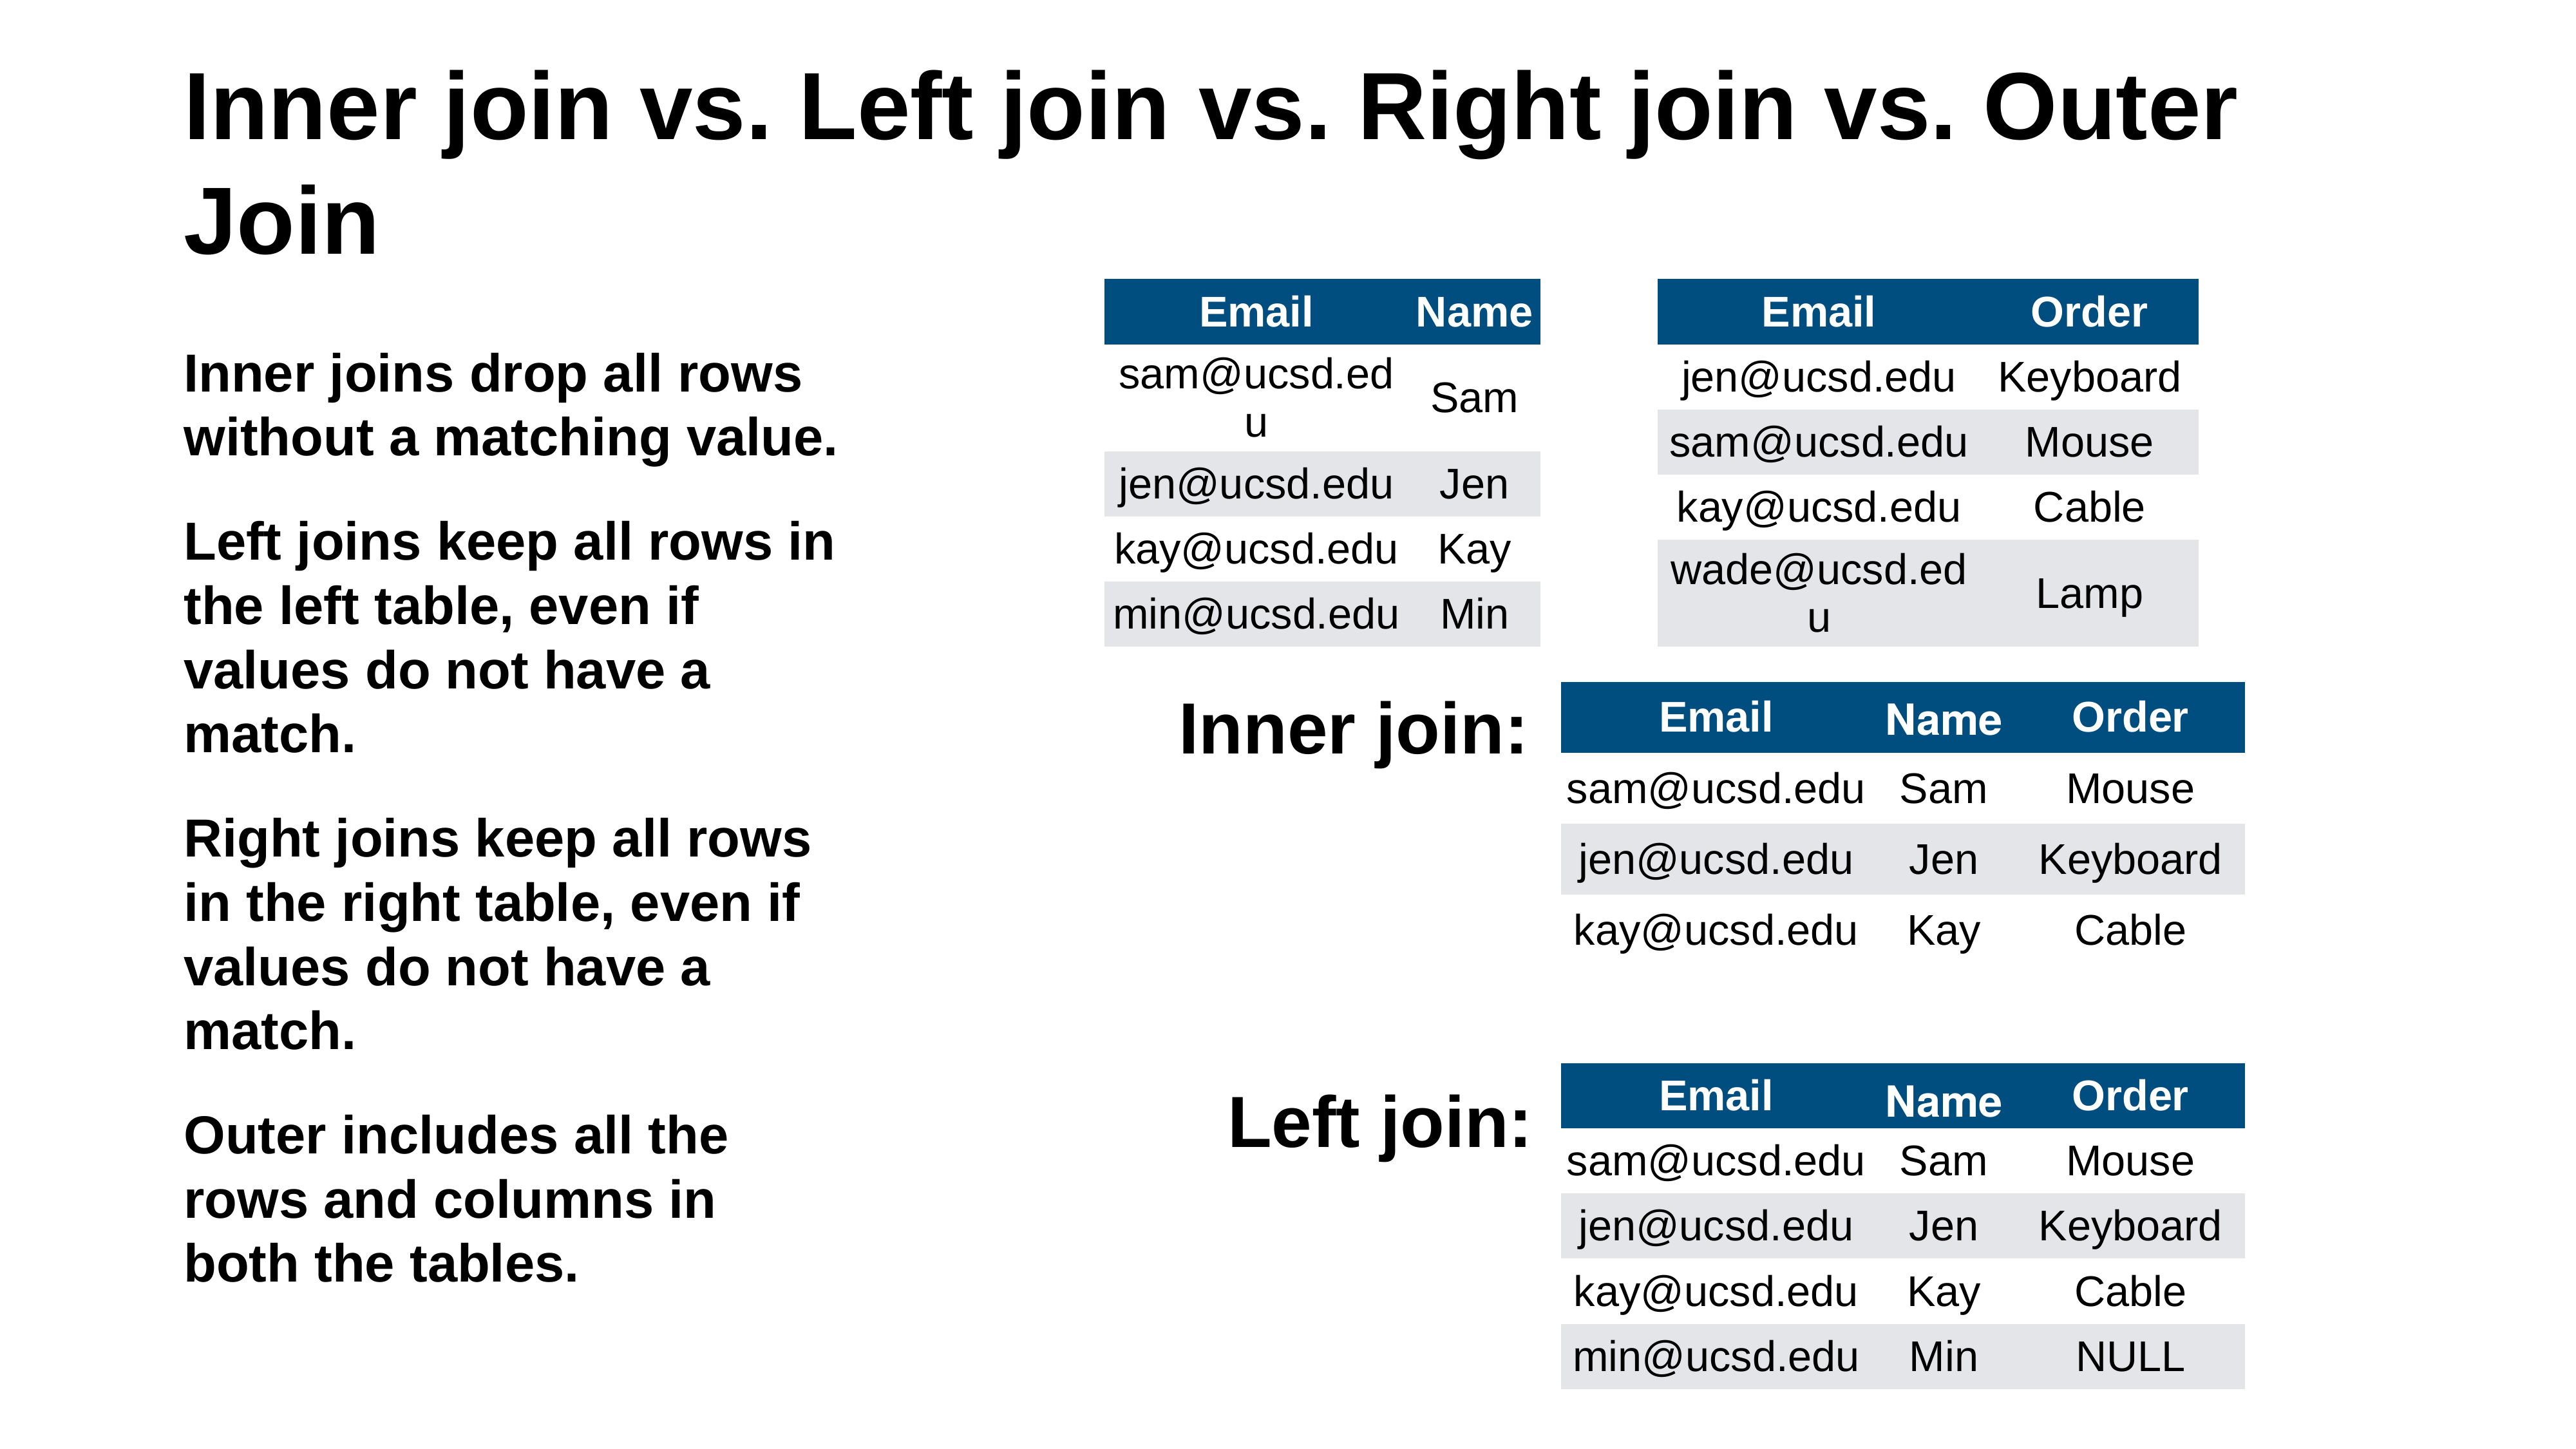

# Inner join vs. Left join vs. Right join vs. Outer Join
| Email | Name |
| --- | --- |
| sam@ucsd.edu | Sam |
| jen@ucsd.edu | Jen |
| kay@ucsd.edu | Kay |
| min@ucsd.edu | Min |
| Email | Order |
| --- | --- |
| jen@ucsd.edu | Keyboard |
| sam@ucsd.edu | Mouse |
| kay@ucsd.edu | Cable |
| wade@ucsd.edu | Lamp |
Inner joins drop all rows without a matching value.
Left joins keep all rows in the left table, even if values do not have a match.
Right joins keep all rows in the right table, even if values do not have a match.
Outer includes all the rows and columns in both the tables.

Inner join:
| Email | Name | Order |
| --- | --- | --- |
| sam@ucsd.edu | Sam | Mouse |
| jen@ucsd.edu | Jen | Keyboard |
| kay@ucsd.edu | Kay | Cable |
Left join:
| Email | Name | Order |
| --- | --- | --- |
| sam@ucsd.edu | Sam | Mouse |
| jen@ucsd.edu | Jen | Keyboard |
| kay@ucsd.edu | Kay | Cable |
| min@ucsd.edu | Min | NULL |